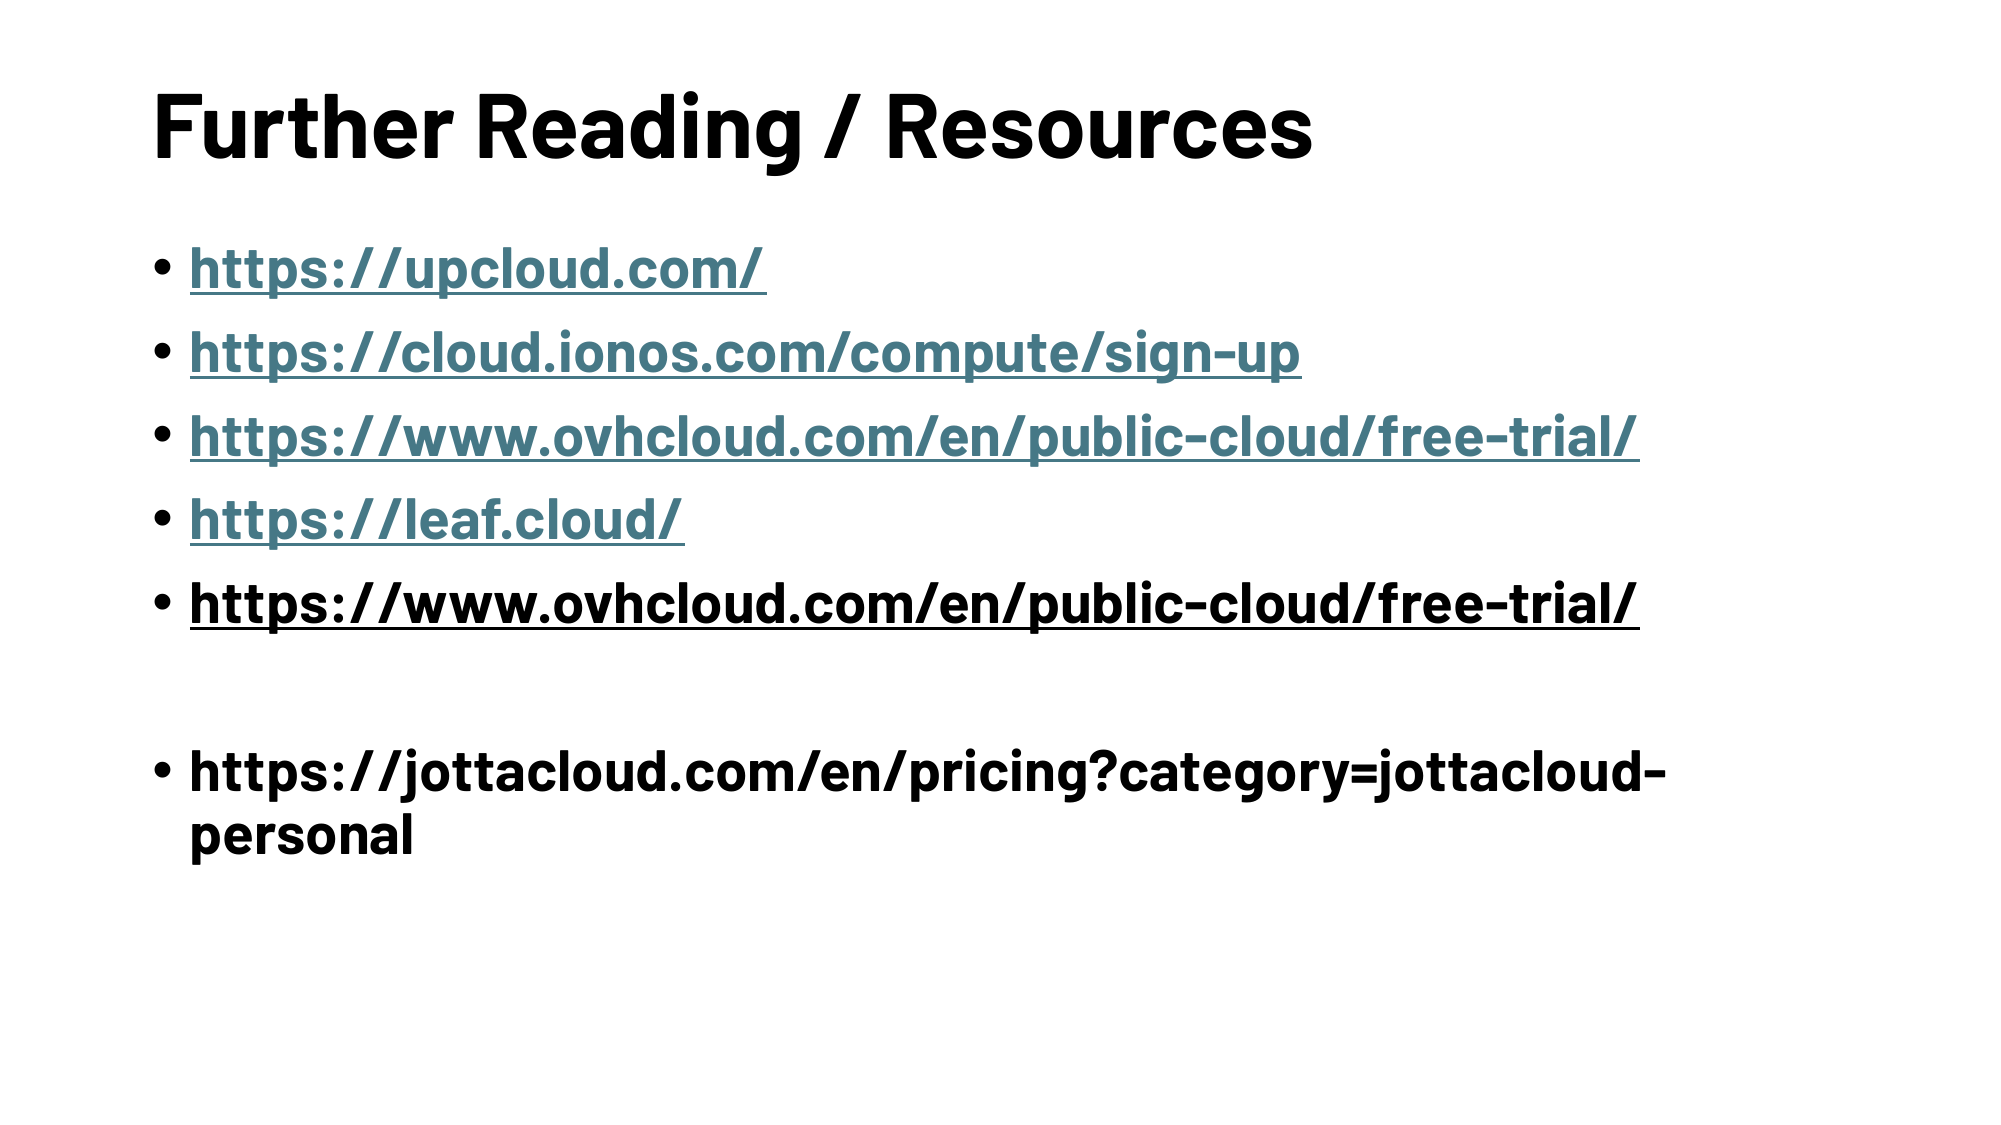

# Further Reading / Resources
https://upcloud.com/
https://cloud.ionos.com/compute/sign-up
https://www.ovhcloud.com/en/public-cloud/free-trial/
https://leaf.cloud/
https://www.ovhcloud.com/en/public-cloud/free-trial/

https://jottacloud.com/en/pricing?category=jottacloud-personal